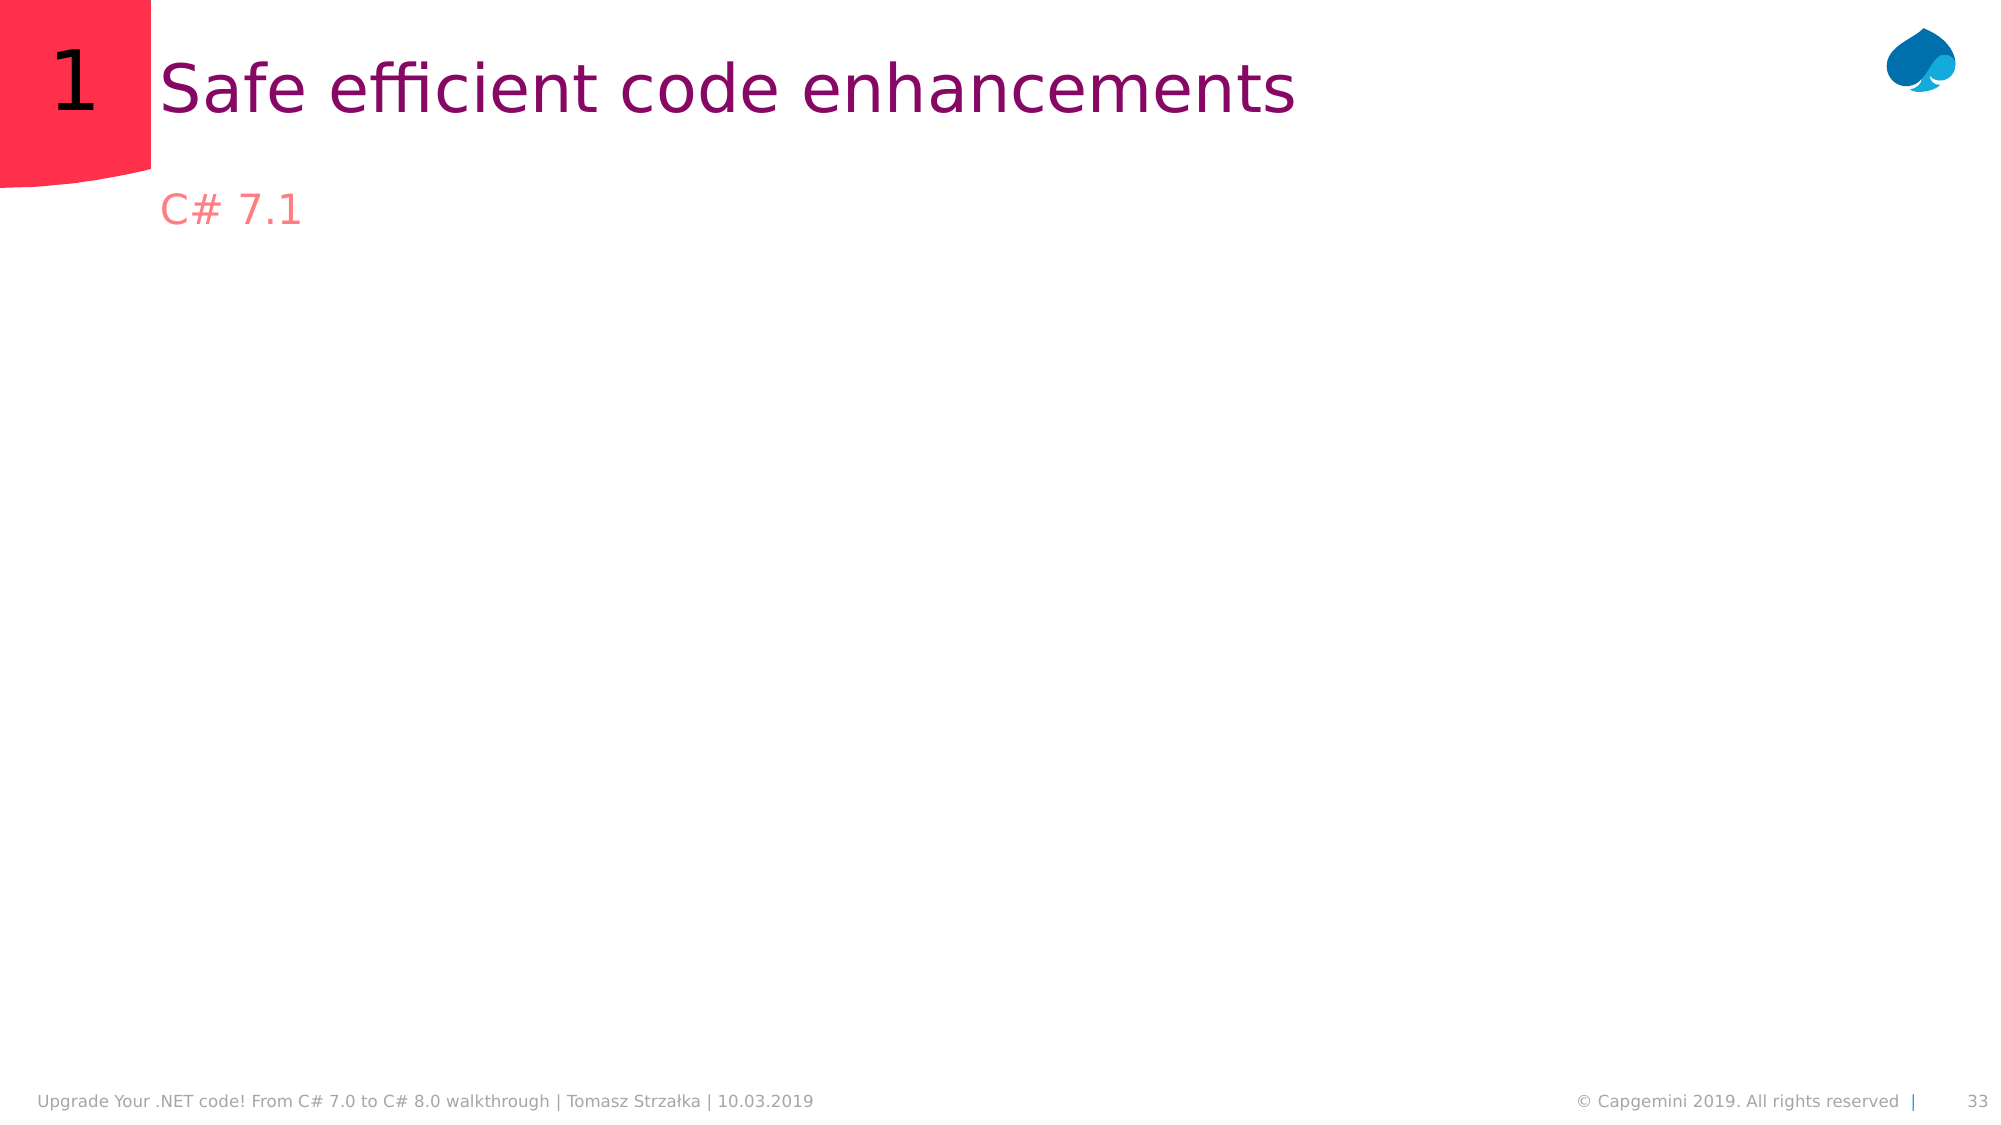

# Safe efficient code enhancements
1
C# 7.1